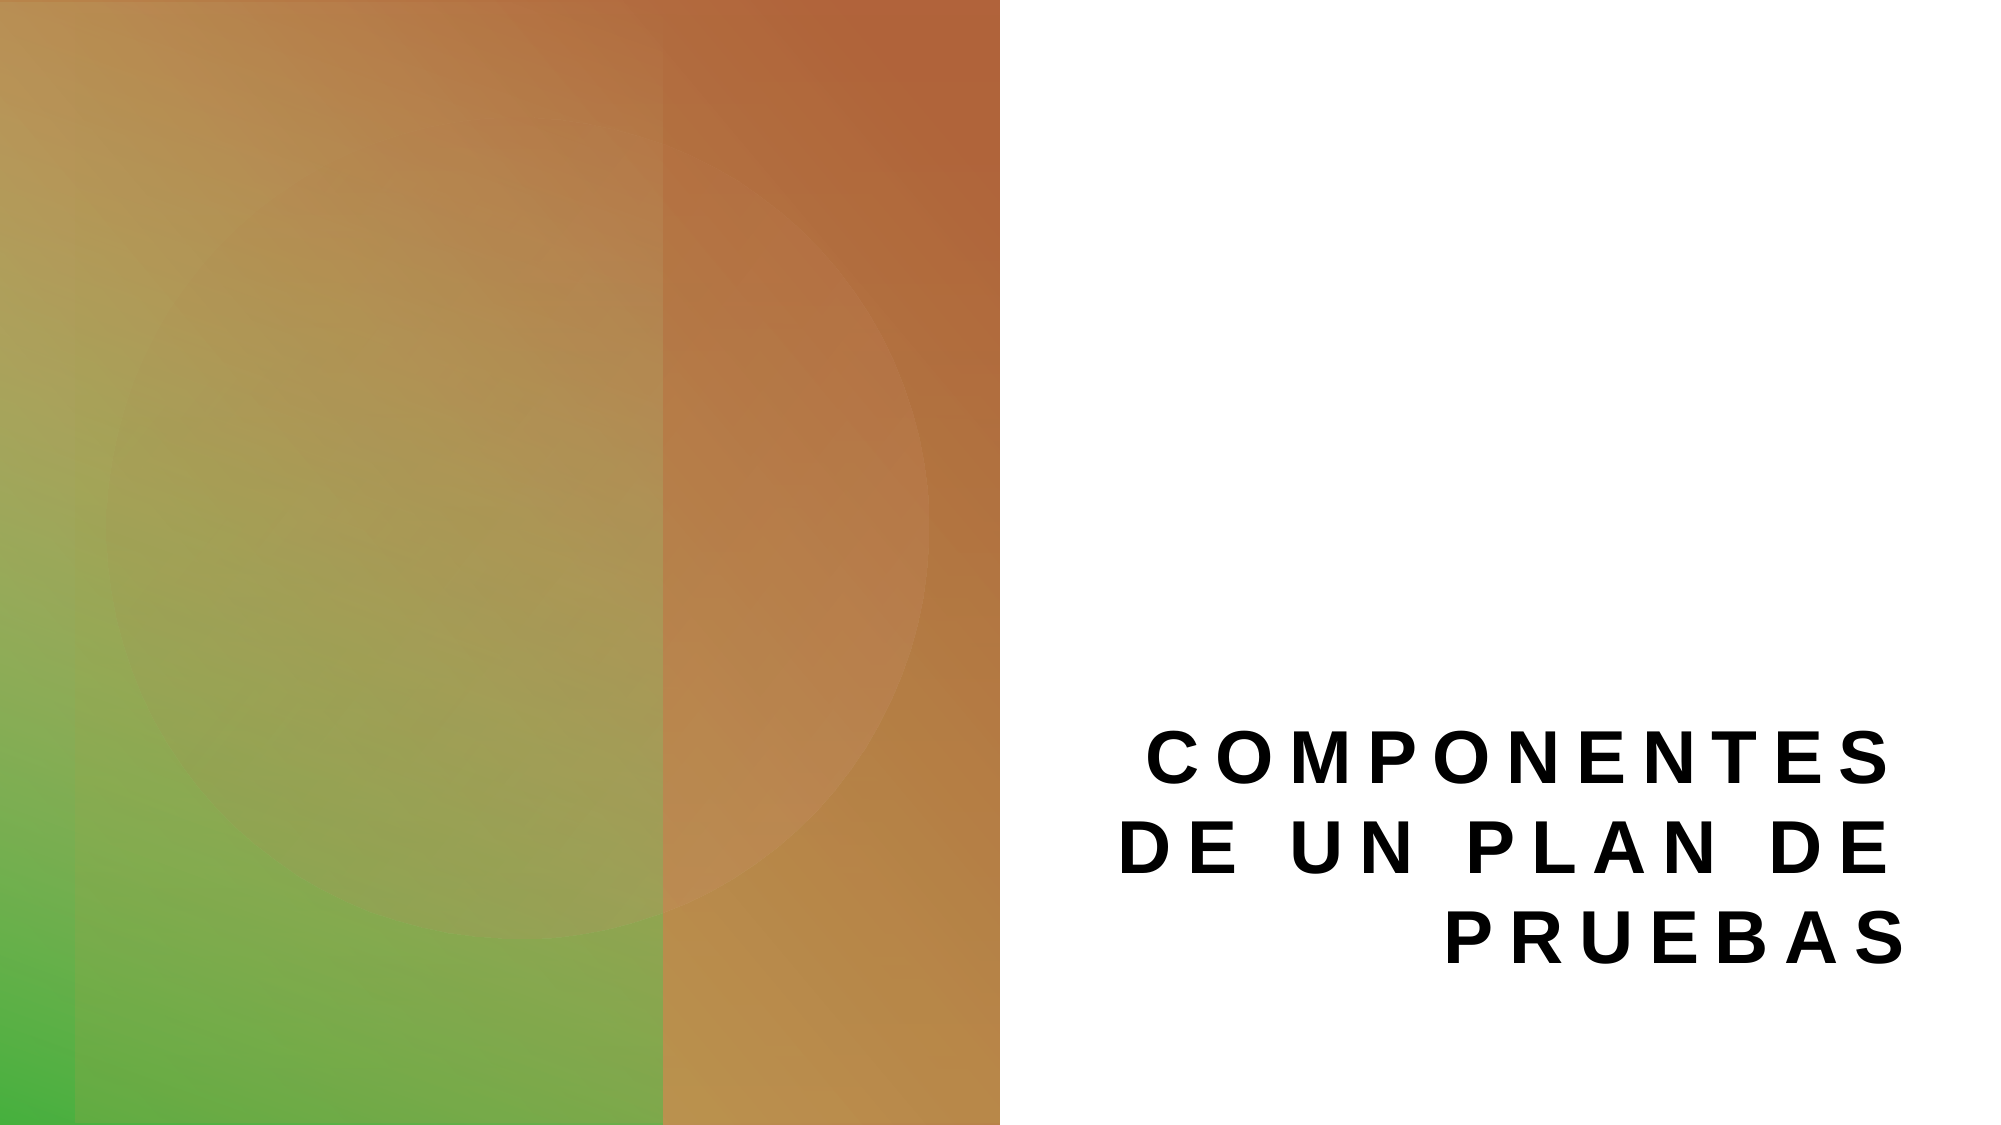

# Componentes de un plan de pruebas